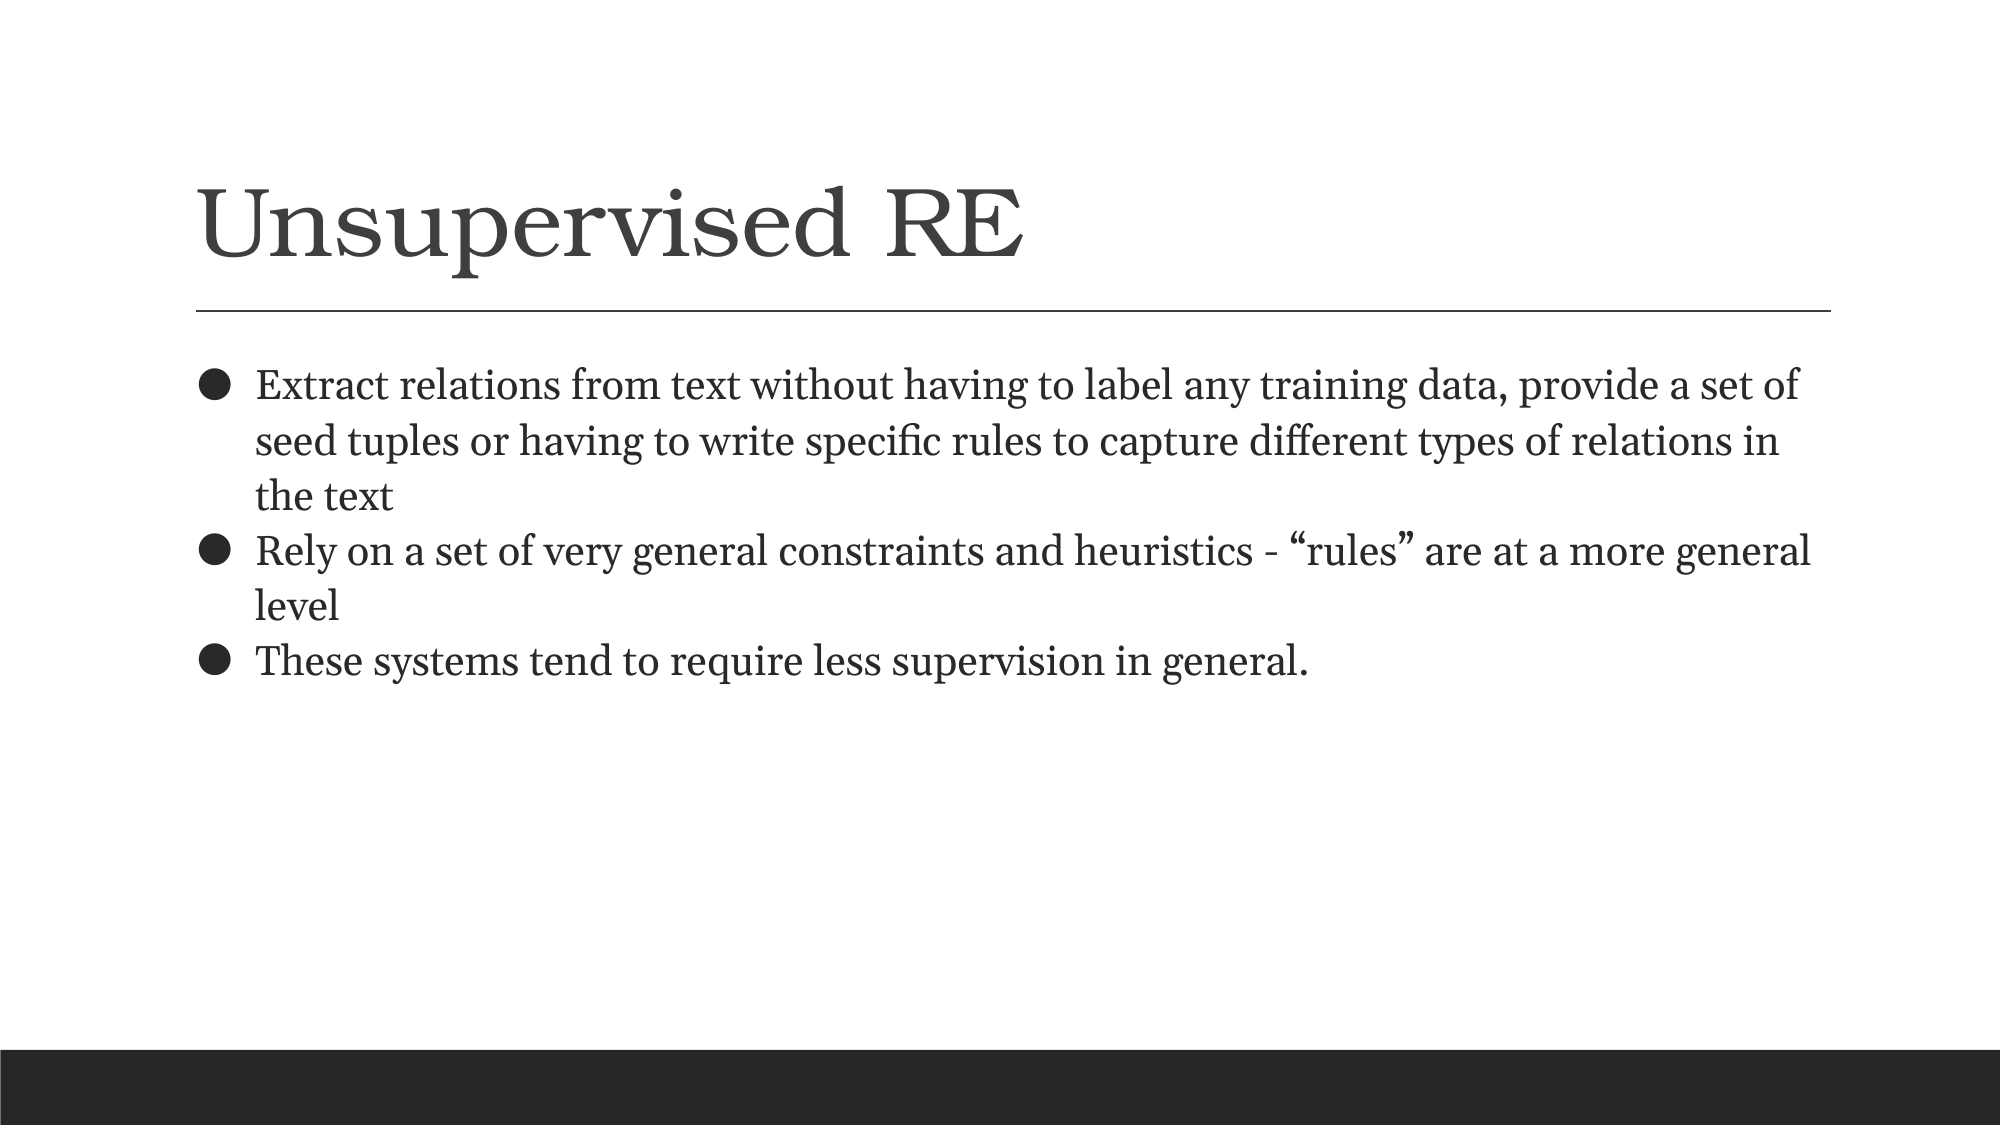

# Unsupervised RE
Extract relations from text without having to label any training data, provide a set of seed tuples or having to write specific rules to capture different types of relations in the text
Rely on a set of very general constraints and heuristics - “rules” are at a more general level
These systems tend to require less supervision in general.